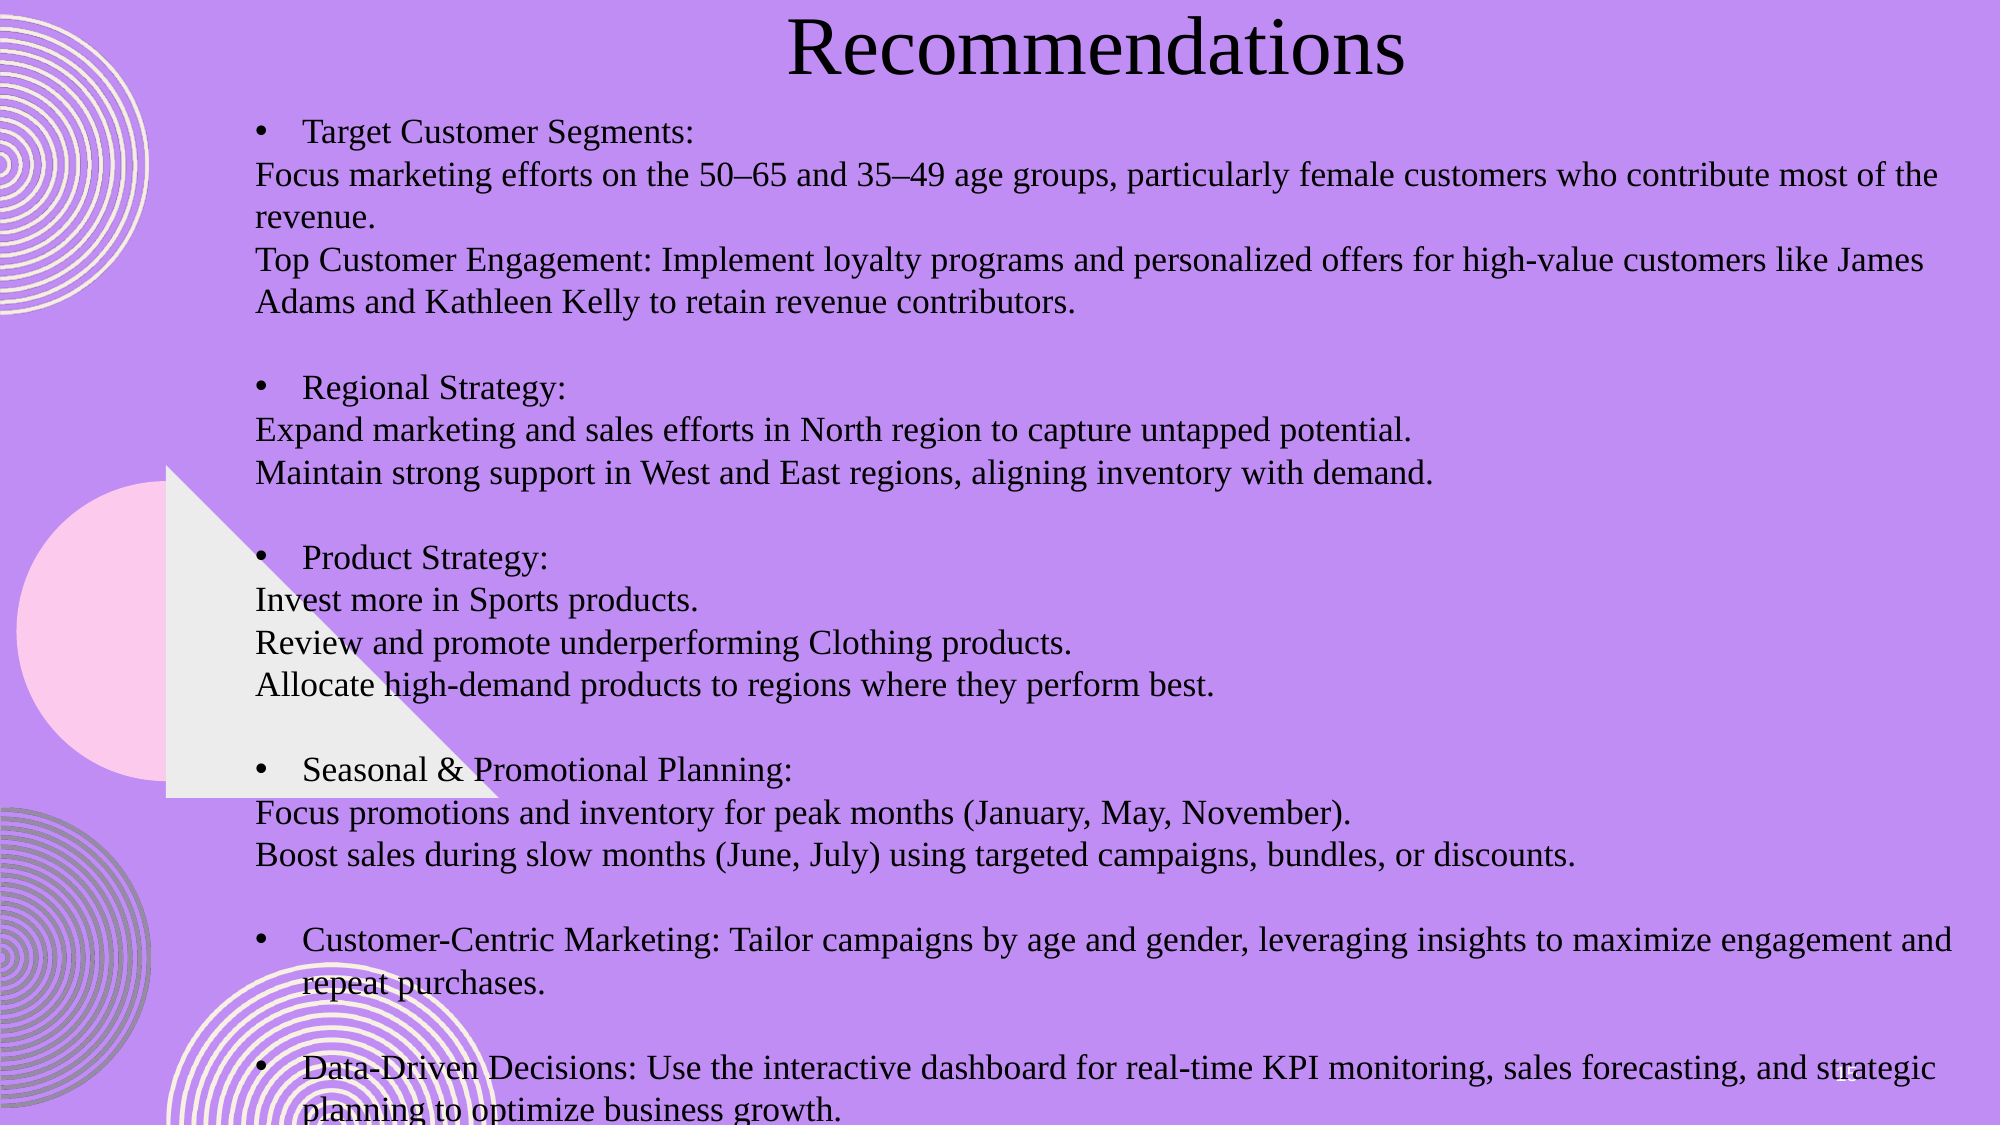

Recommendations
Target Customer Segments:
Focus marketing efforts on the 50–65 and 35–49 age groups, particularly female customers who contribute most of the revenue.
Top Customer Engagement: Implement loyalty programs and personalized offers for high-value customers like James Adams and Kathleen Kelly to retain revenue contributors.

Regional Strategy:
Expand marketing and sales efforts in North region to capture untapped potential.
Maintain strong support in West and East regions, aligning inventory with demand.

Product Strategy:
Invest more in Sports products.
Review and promote underperforming Clothing products.
Allocate high-demand products to regions where they perform best.

Seasonal & Promotional Planning:
Focus promotions and inventory for peak months (January, May, November).
Boost sales during slow months (June, July) using targeted campaigns, bundles, or discounts.

Customer-Centric Marketing: Tailor campaigns by age and gender, leveraging insights to maximize engagement and repeat purchases.

Data-Driven Decisions: Use the interactive dashboard for real-time KPI monitoring, sales forecasting, and strategic planning to optimize business growth.
# Speaking impact​

o communicate effectively will leave a lasting impact on your audience​
Effectively communicating involves not only delivering a message but also resonating with the experiences, values, and emotions of those listening
15